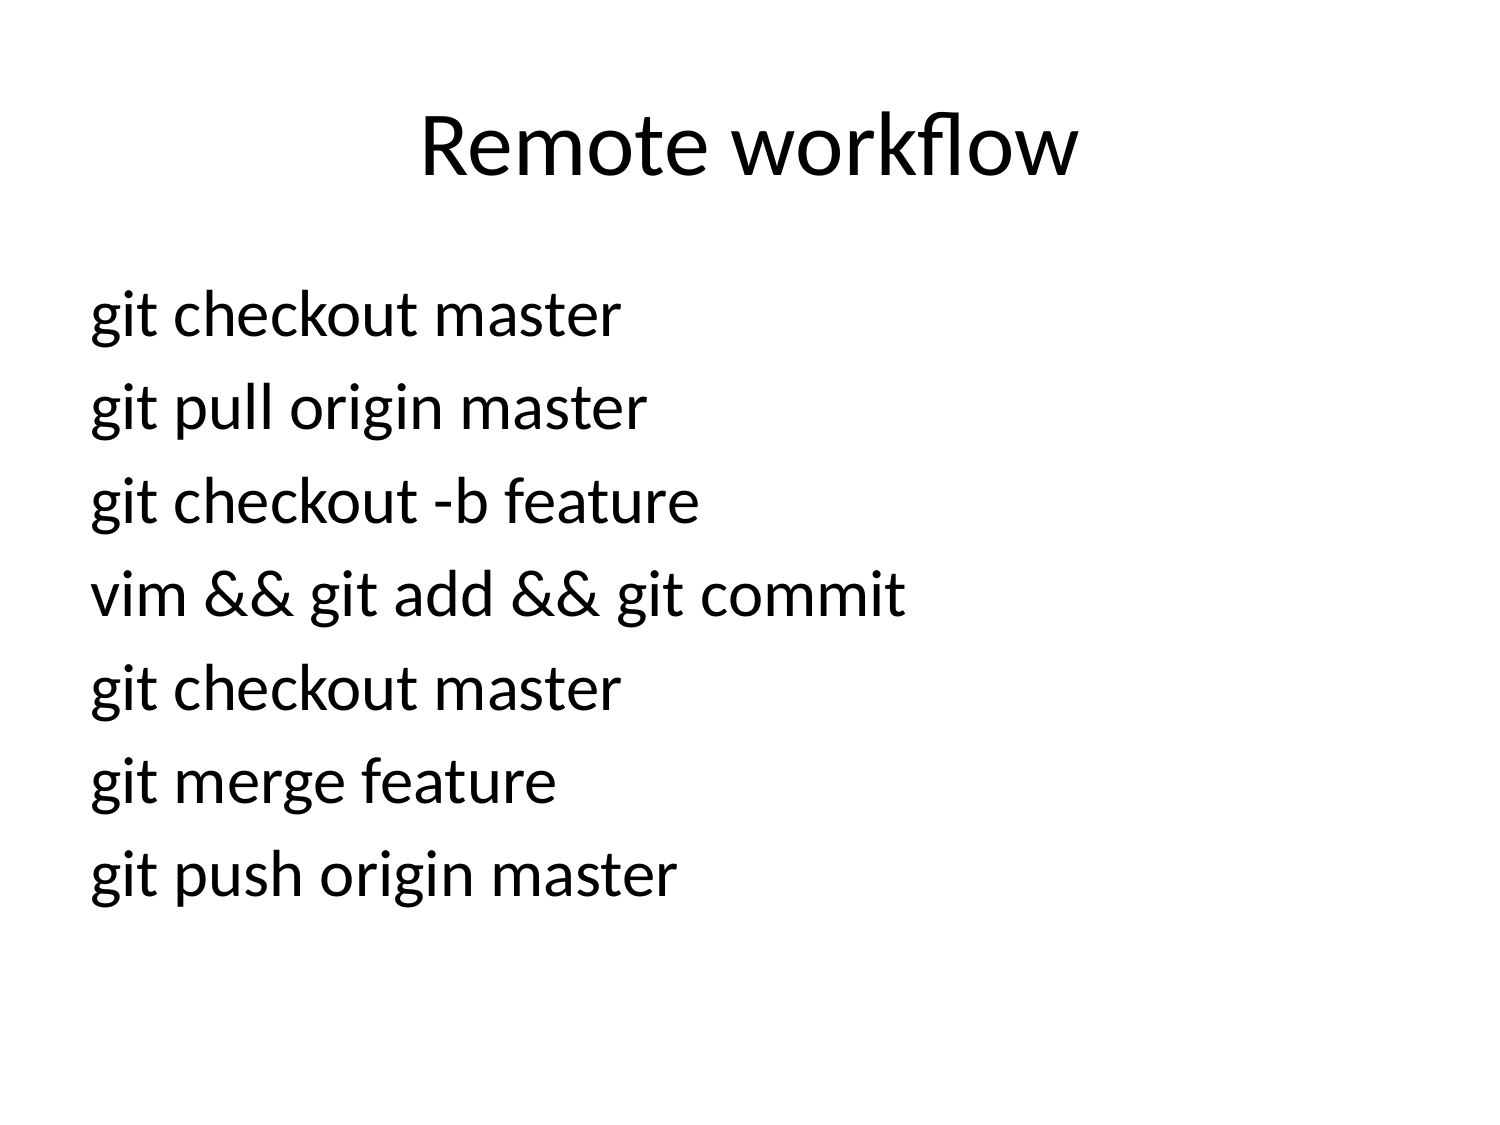

# Remote workflow
git checkout master
git pull origin master
git checkout -b feature
vim && git add && git commit
git checkout master
git merge feature
git push origin master